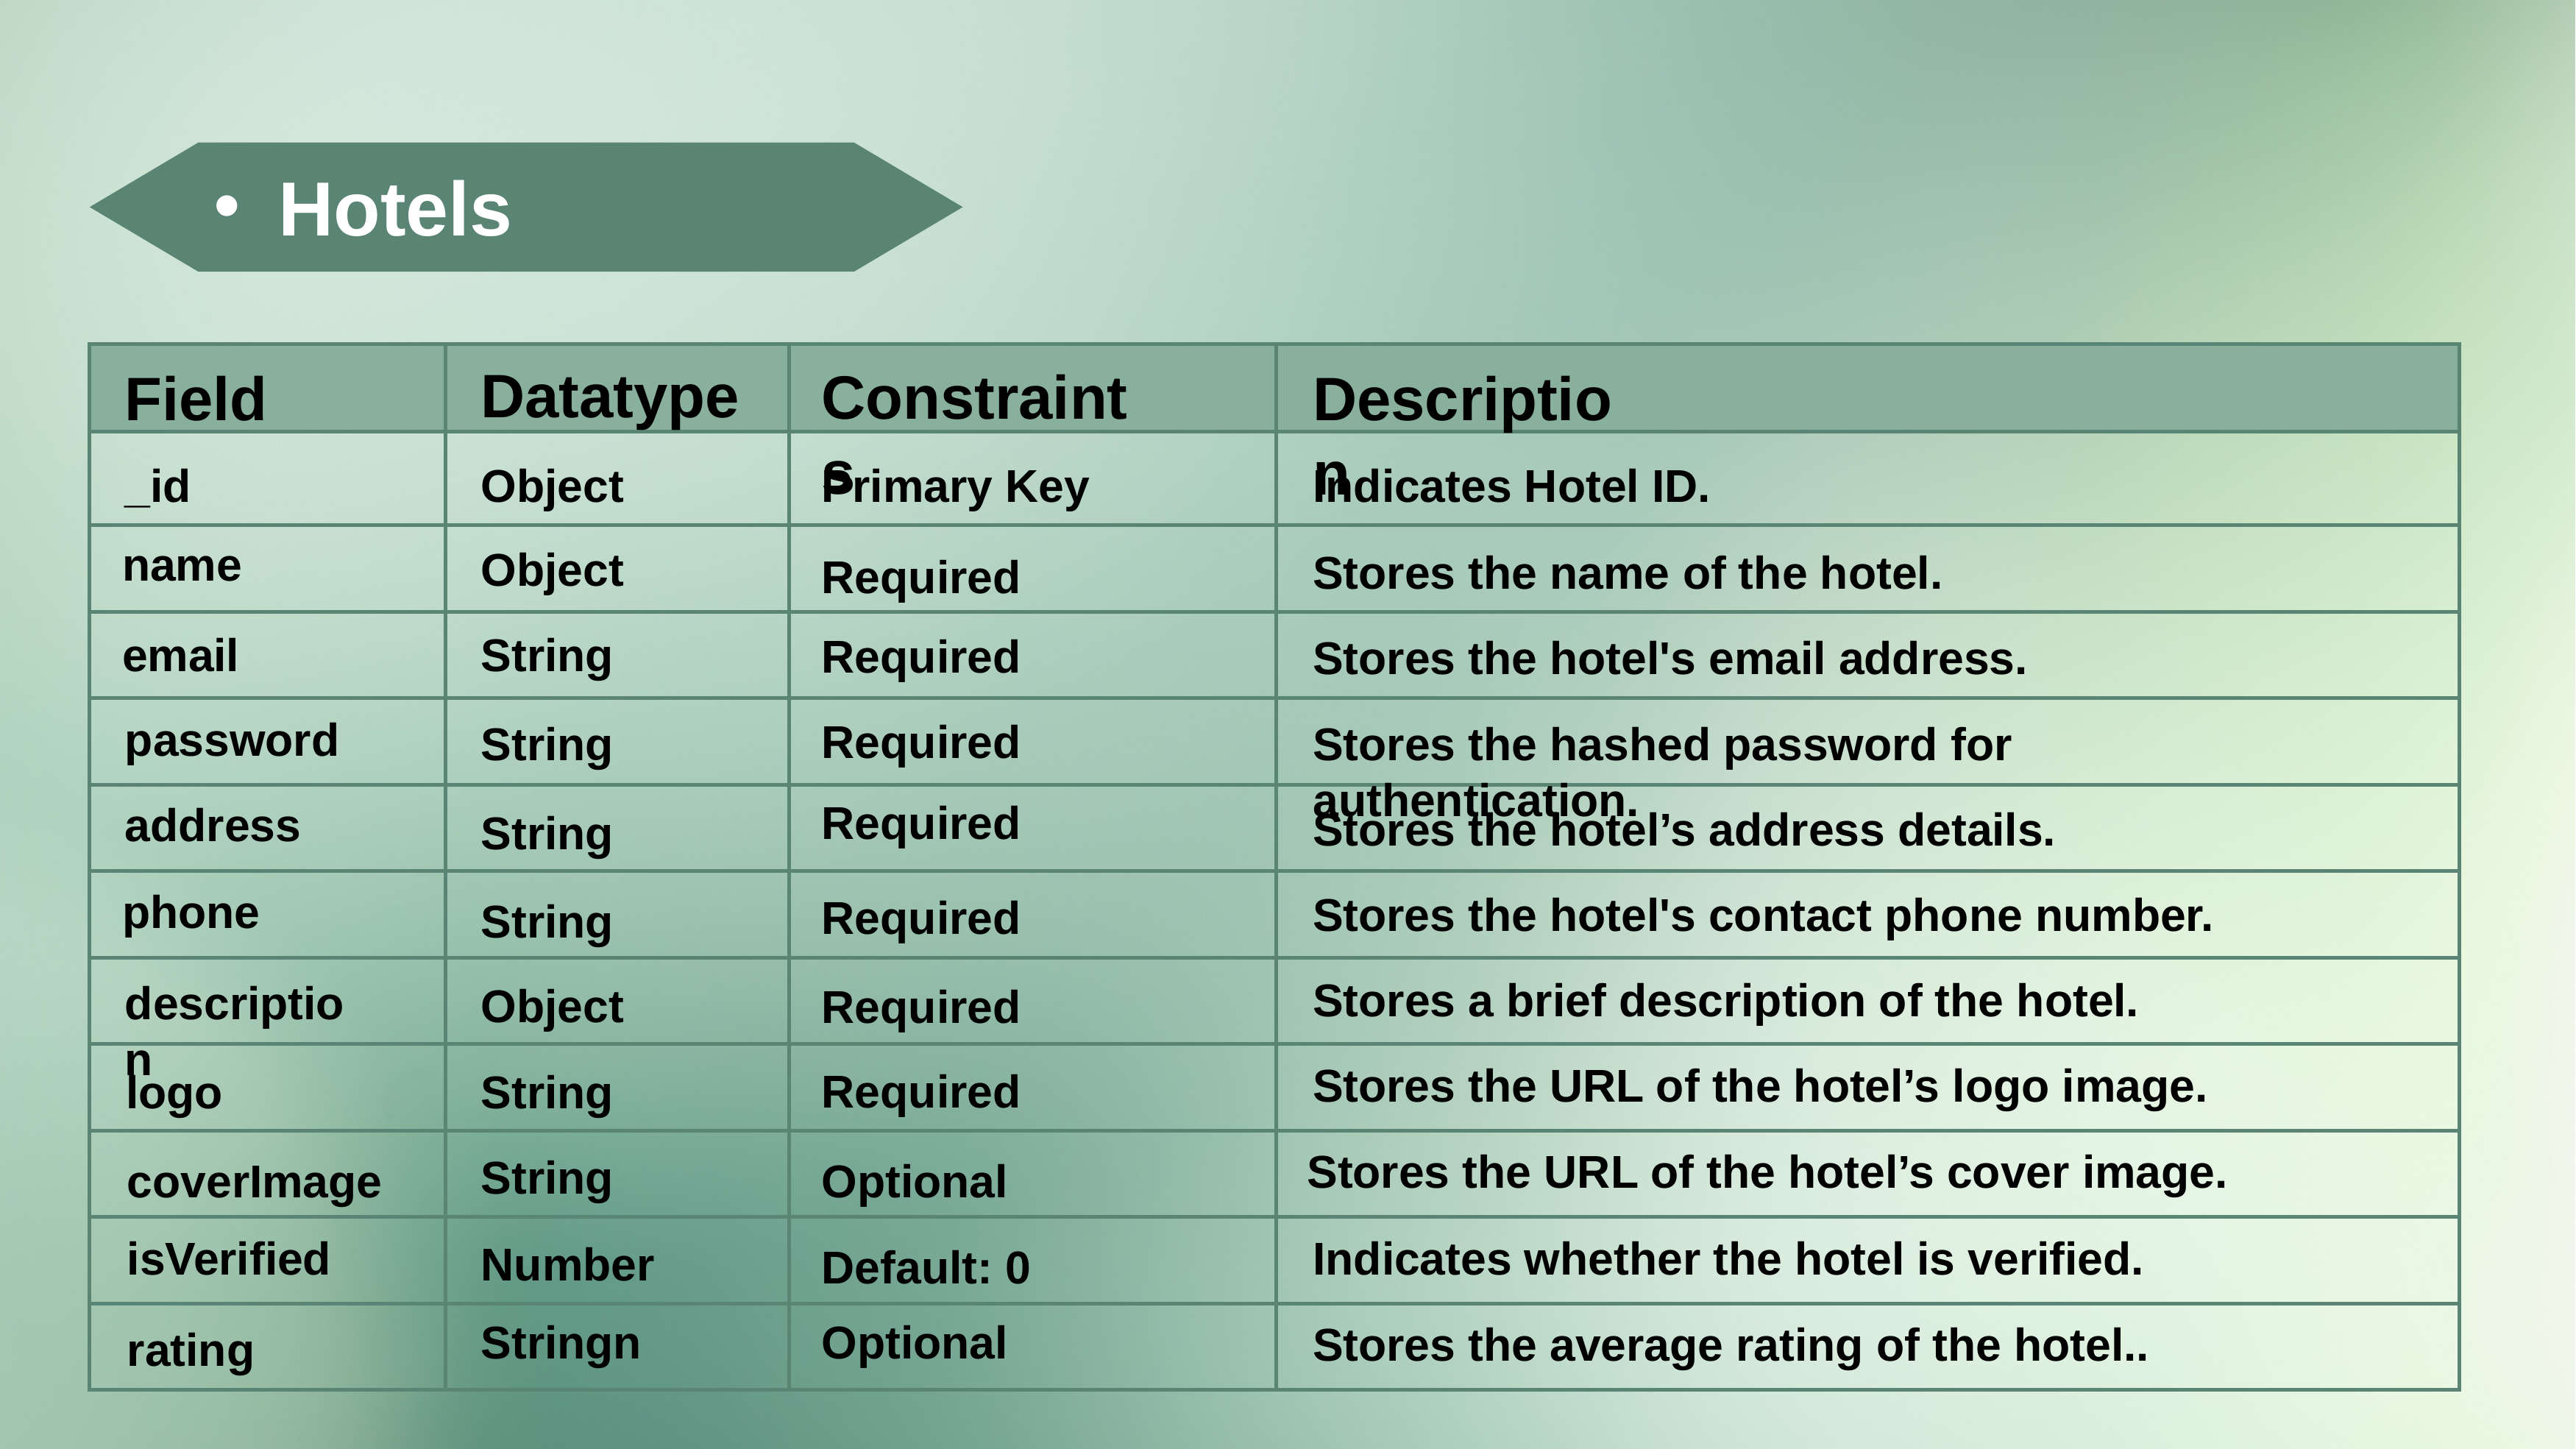

Hotels
|  |  |  |  |
| --- | --- | --- | --- |
|  |  |  |  |
|  |  |  |  |
|  |  |  |  |
|  |  |  |  |
|  |  |  |  |
|  |  |  |  |
|  |  |  |  |
|  |  |  |  |
|  |  |  |  |
|  |  |  |  |
|  |  |  |  |
Datatype
Constraints
Field
Description
_id
Object
Primary Key
Indicates Hotel ID.
name
Object
Stores the name of the hotel.
Required
email
String
Required
Stores the hotel's email address.
password
Required
String
Stores the hashed password for authentication.
Required
address
Stores the hotel’s address details.
String
phone
Stores the hotel's contact phone number.
Required
String
Stores a brief description of the hotel.
description
Object
Required
Stores the URL of the hotel’s logo image.
Required
logo
String
Stores the URL of the hotel’s cover image.
String
coverImage
Optional
isVerified
Indicates whether the hotel is verified.
Number
Default: 0
Stringn
Optional
Stores the average rating of the hotel..
rating